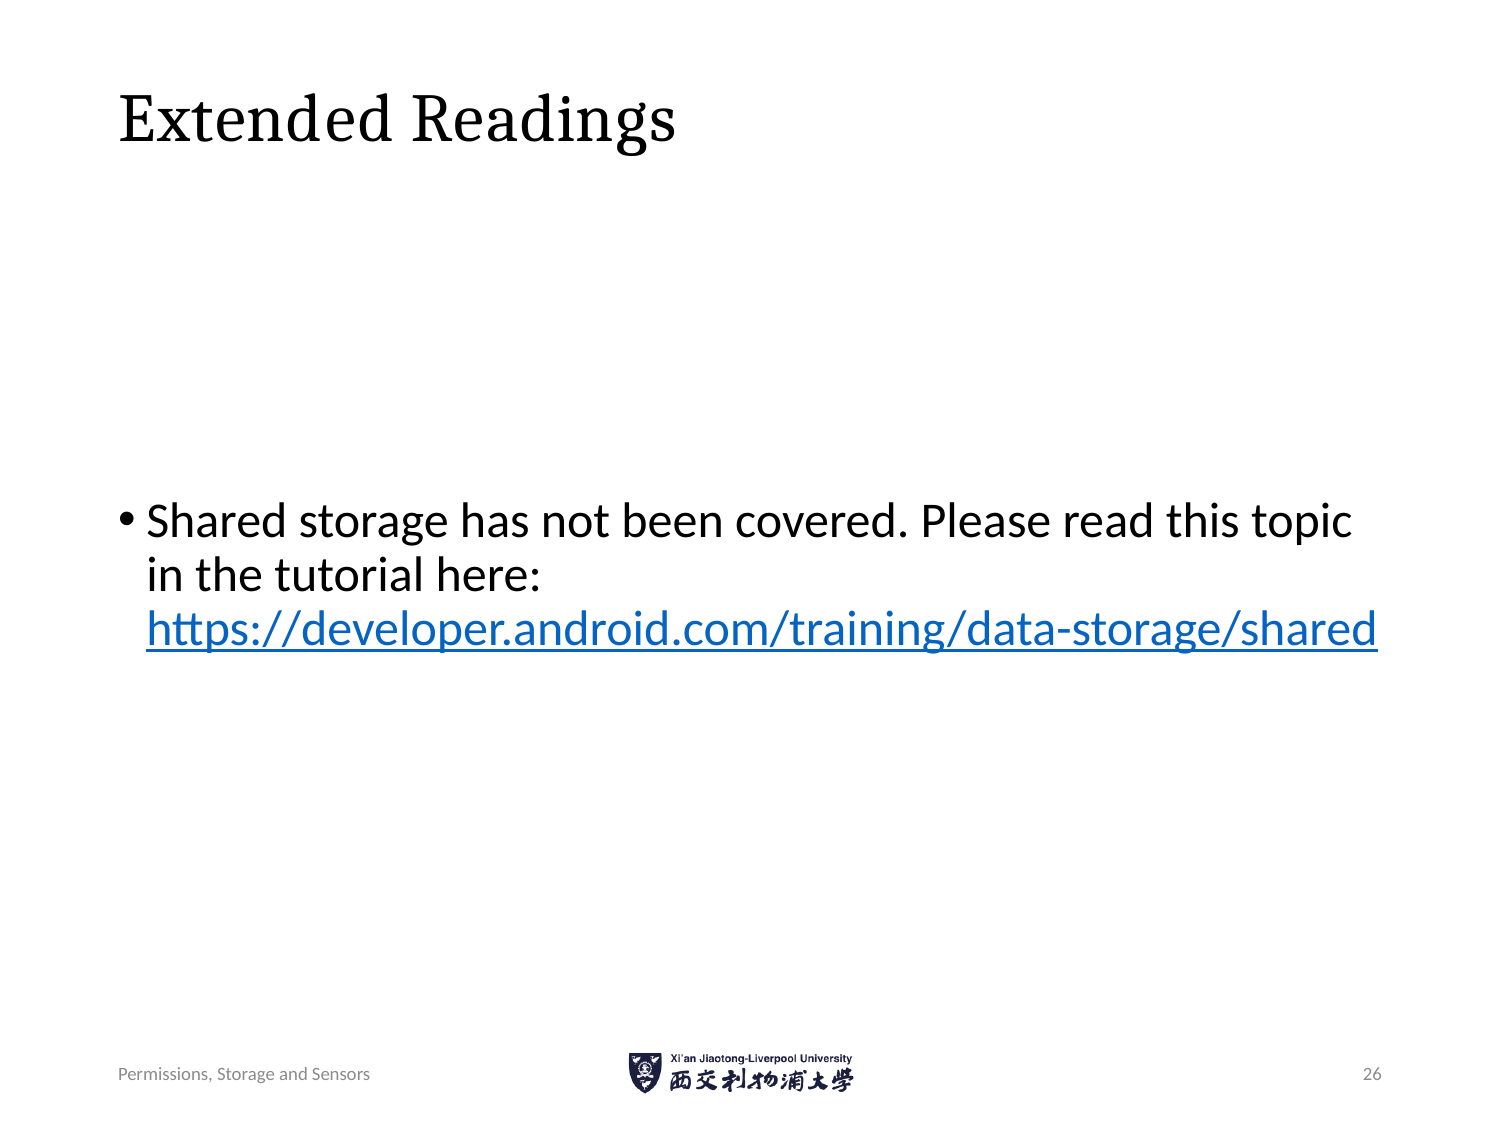

# Extended Readings
Shared storage has not been covered. Please read this topic in the tutorial here: https://developer.android.com/training/data-storage/shared

Permissions, Storage and Sensors
26